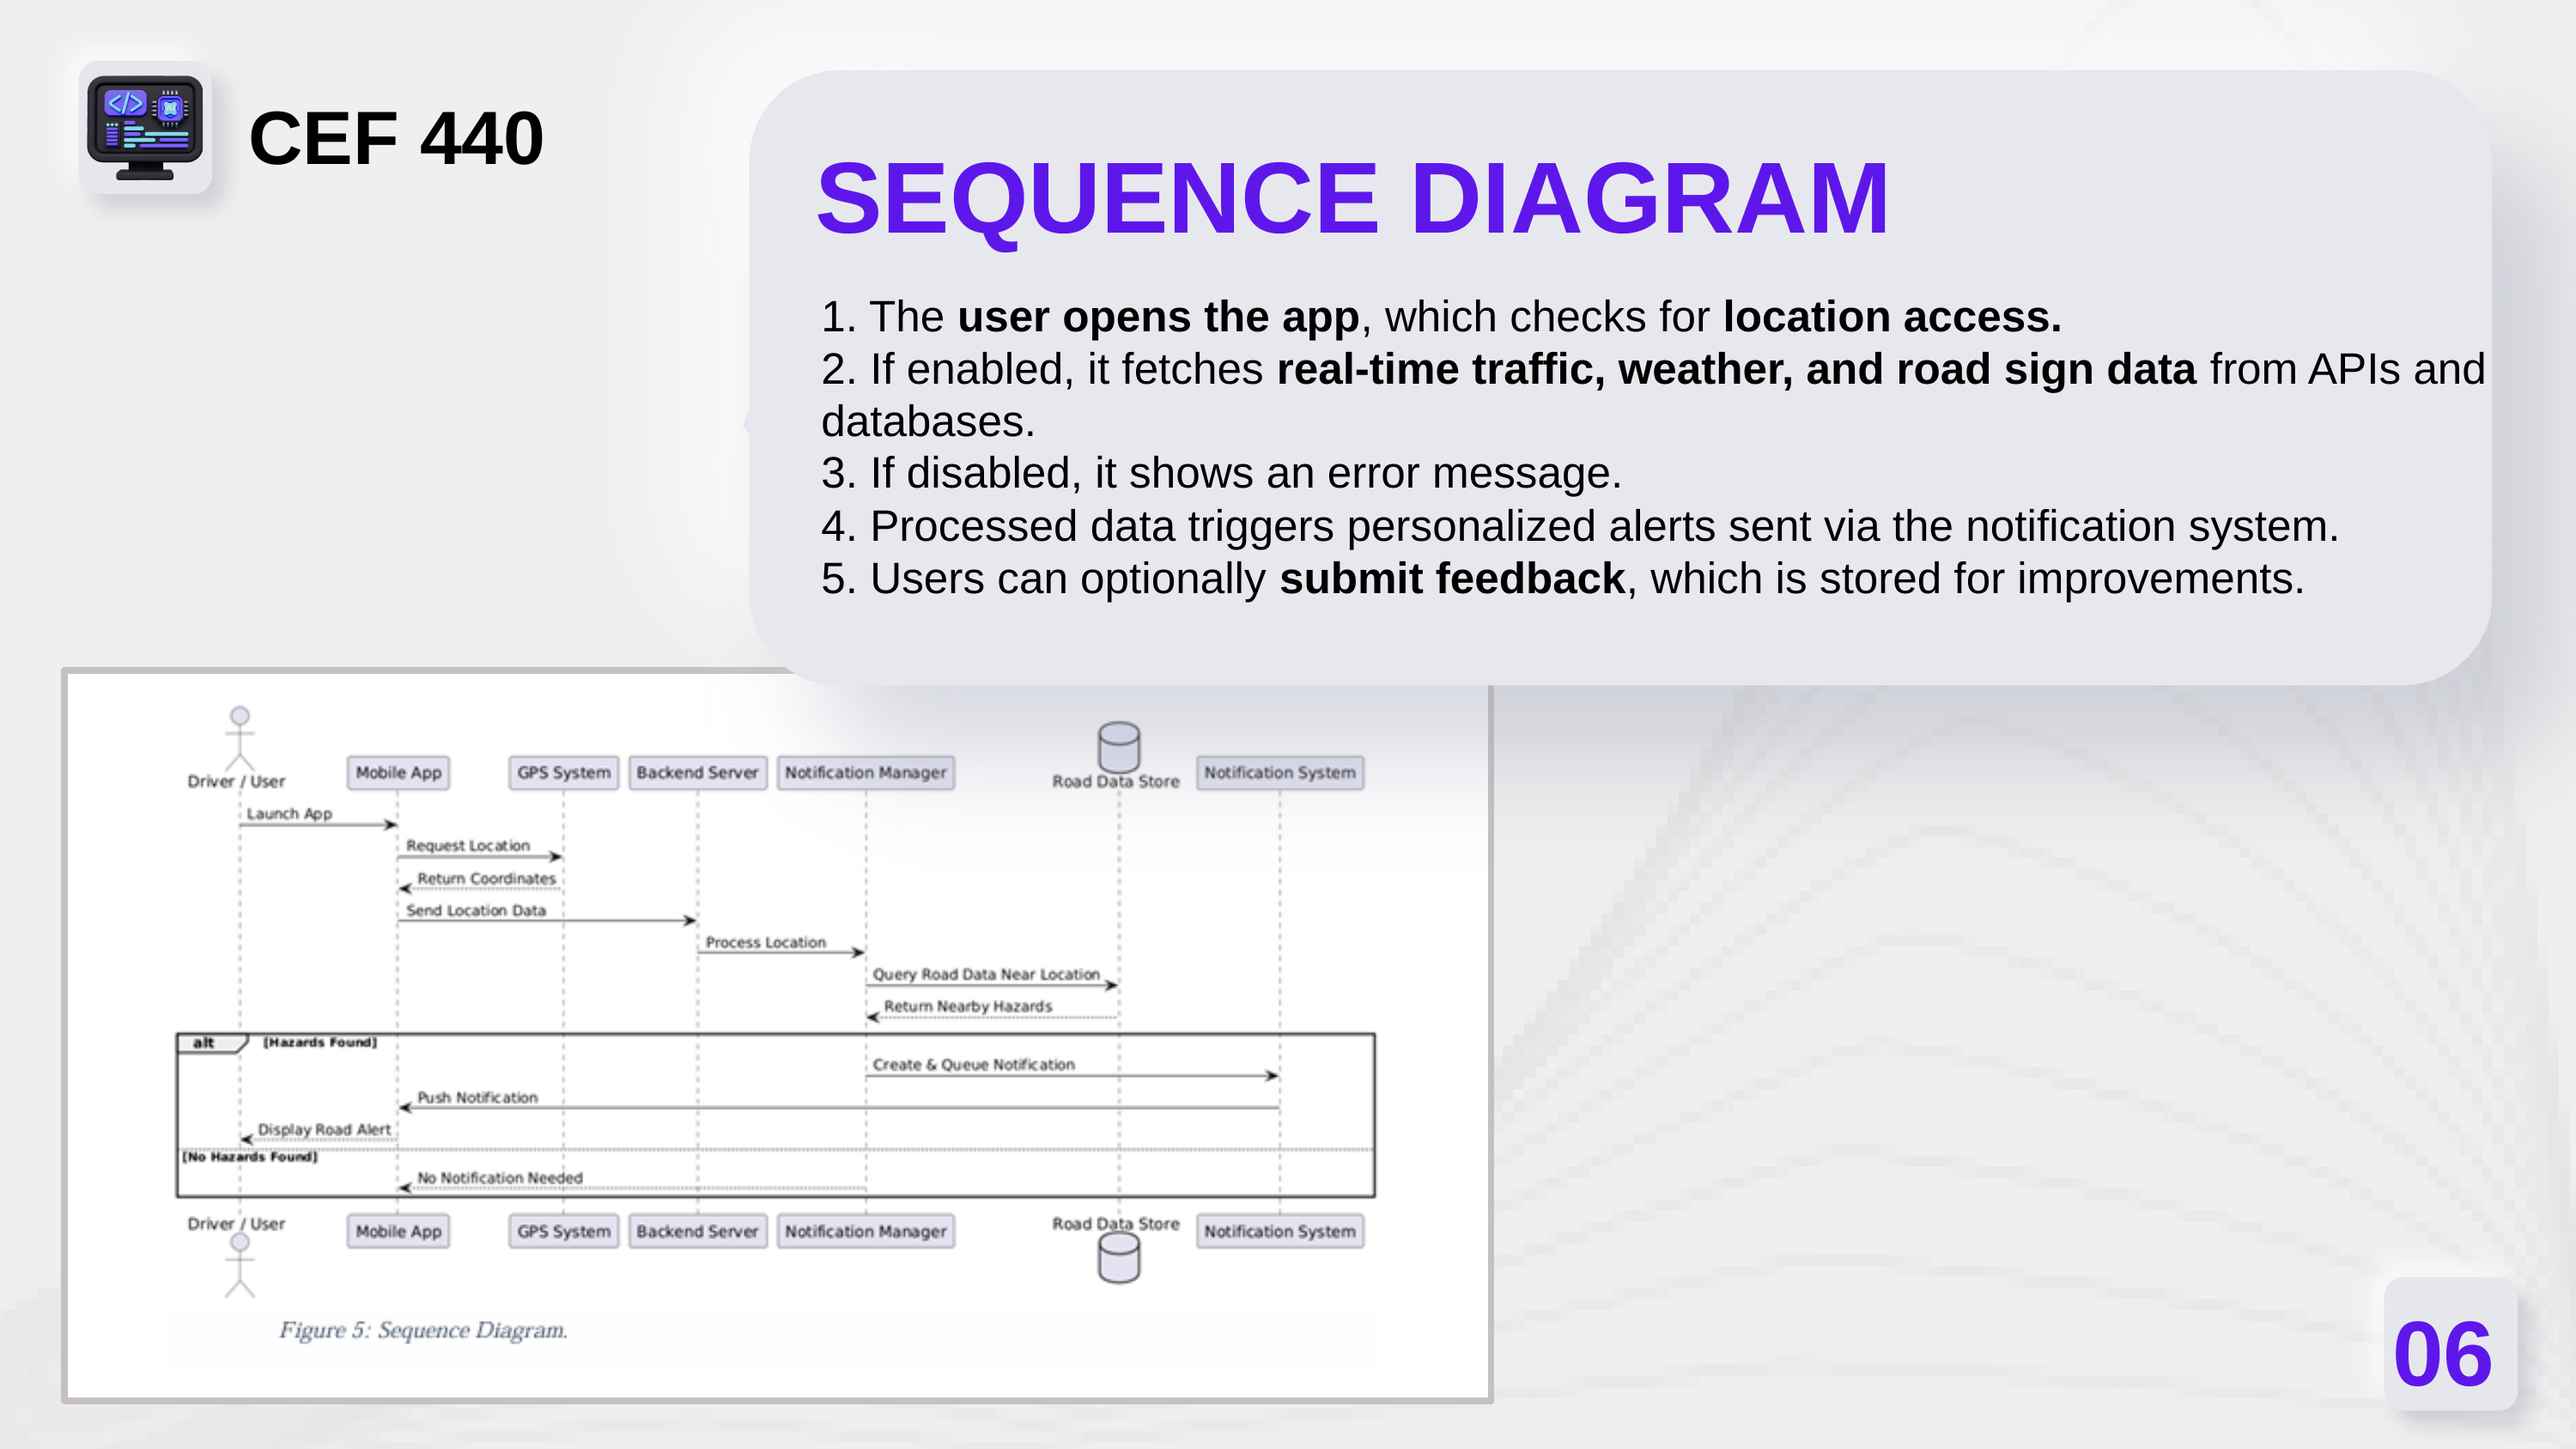

CEF 440

SEQUENCE DIAGRAM

1. The user opens the app, which checks for location access.
2. If enabled, it fetches real-time traffic, weather, and road sign data from APIs and databases.
3. If disabled, it shows an error message.
4. Processed data triggers personalized alerts sent via the notification system.
5. Users can optionally submit feedback, which is stored for improvements.

06